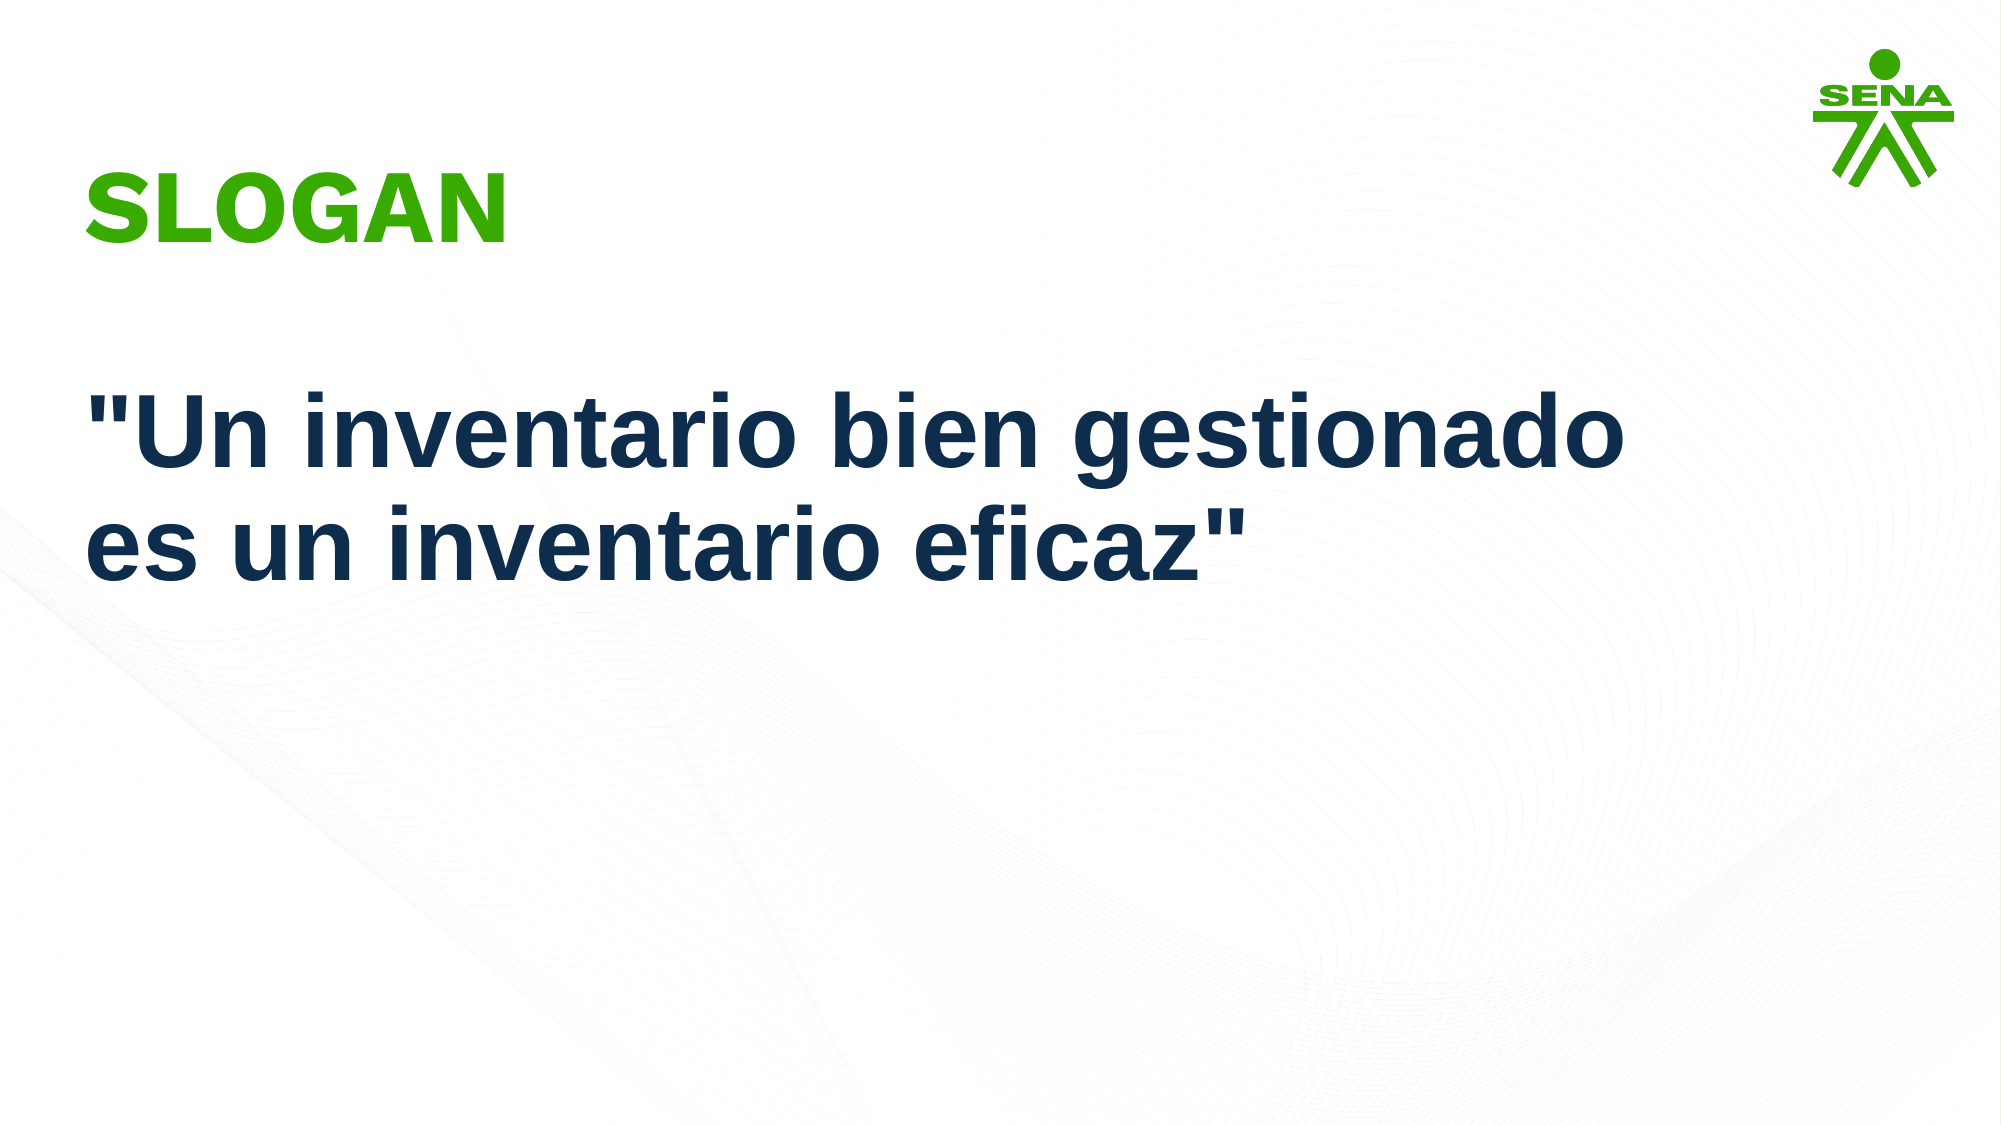

SLOGAN

"Un inventario bien gestionado es un inventario eficaz"